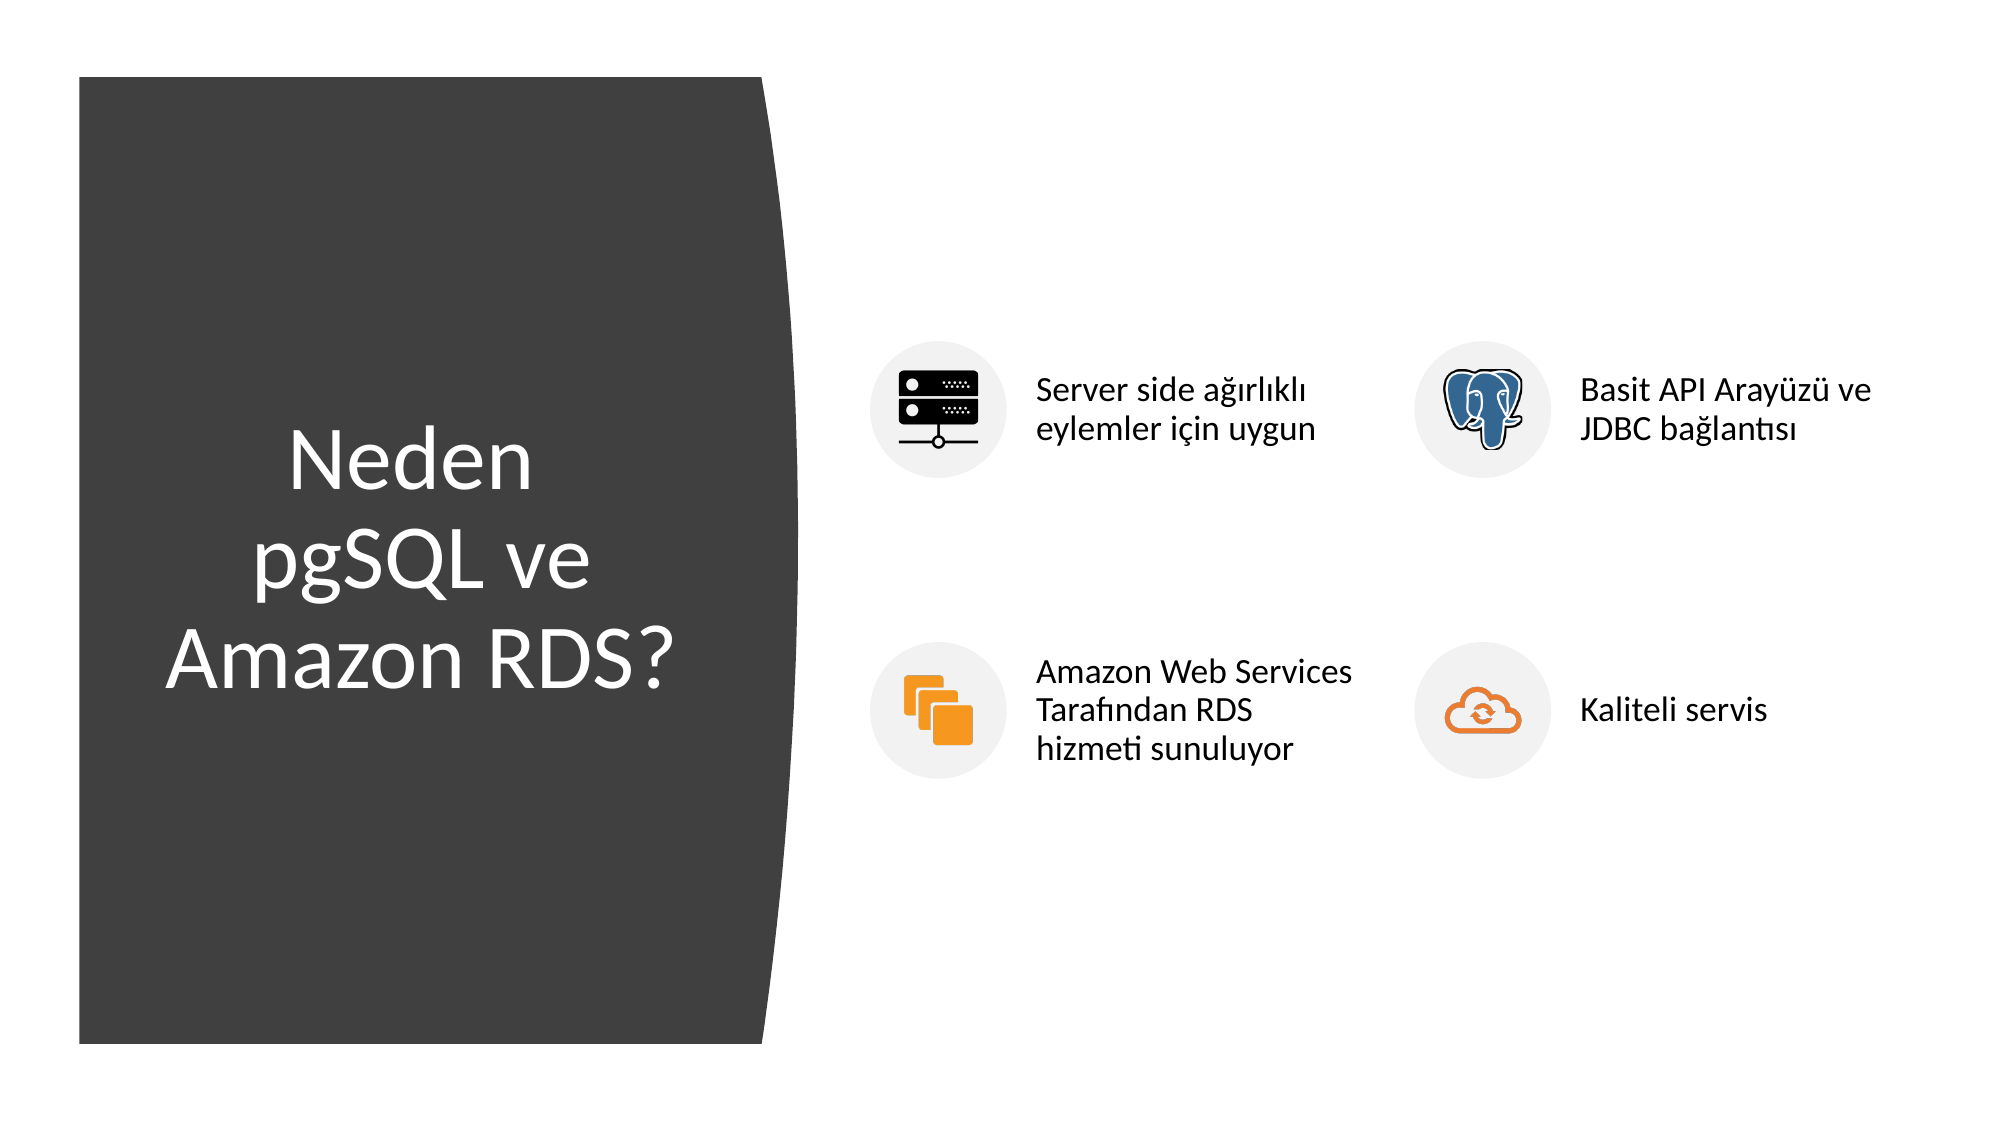

# Neden pgSQL ve Amazon RDS?

Server side ağırlıklı eylemler için uygun

Basit API Arayüzü ve JDBC bağlantısı

Amazon Web Services Tarafından RDS  hizmeti sunuluyor

Kaliteli servis